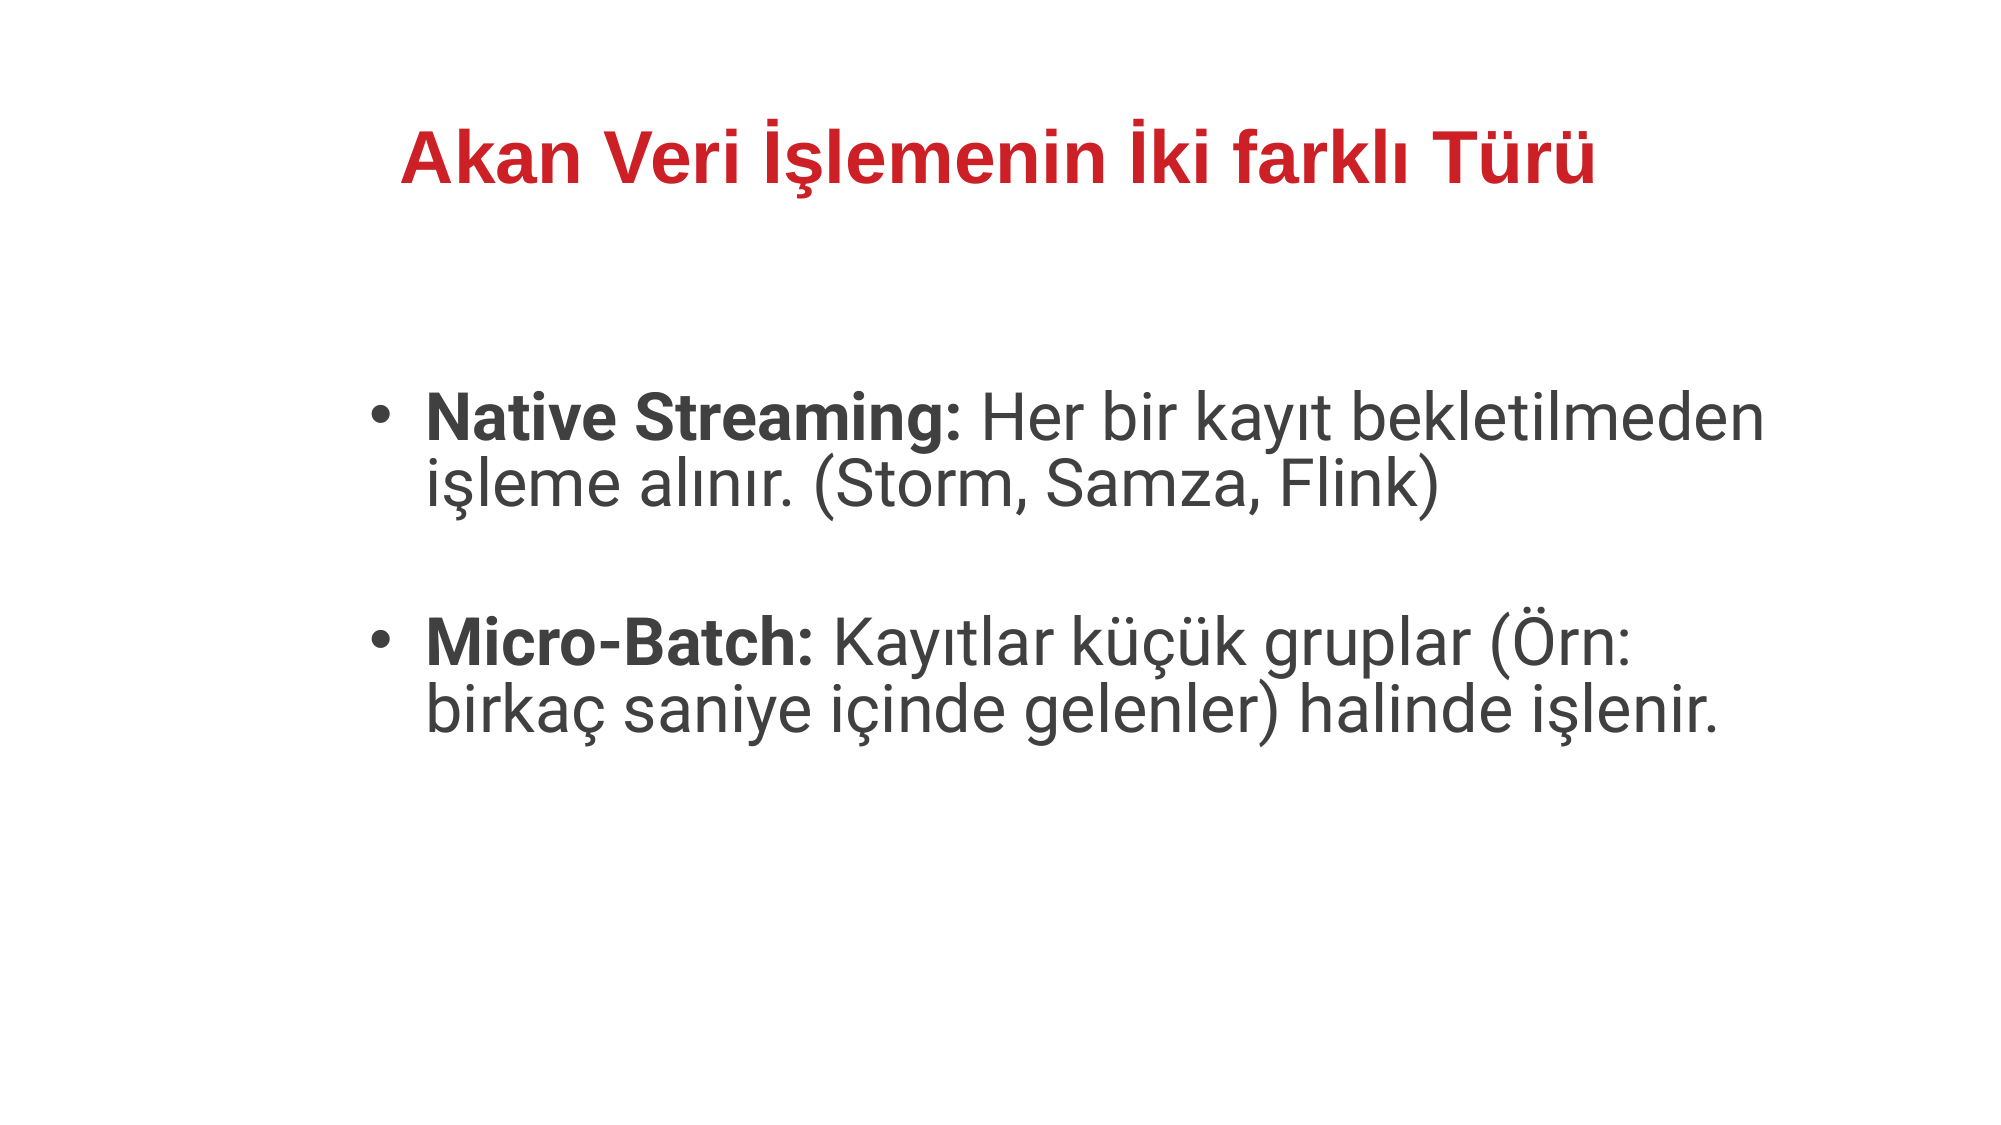

# Akan Veri İşlemenin İki farklı Türü
Native Streaming: Her bir kayıt bekletilmeden işleme alınır. (Storm, Samza, Flink)

Micro-Batch: Kayıtlar küçük gruplar (Örn: birkaç saniye içinde gelenler) halinde işlenir.